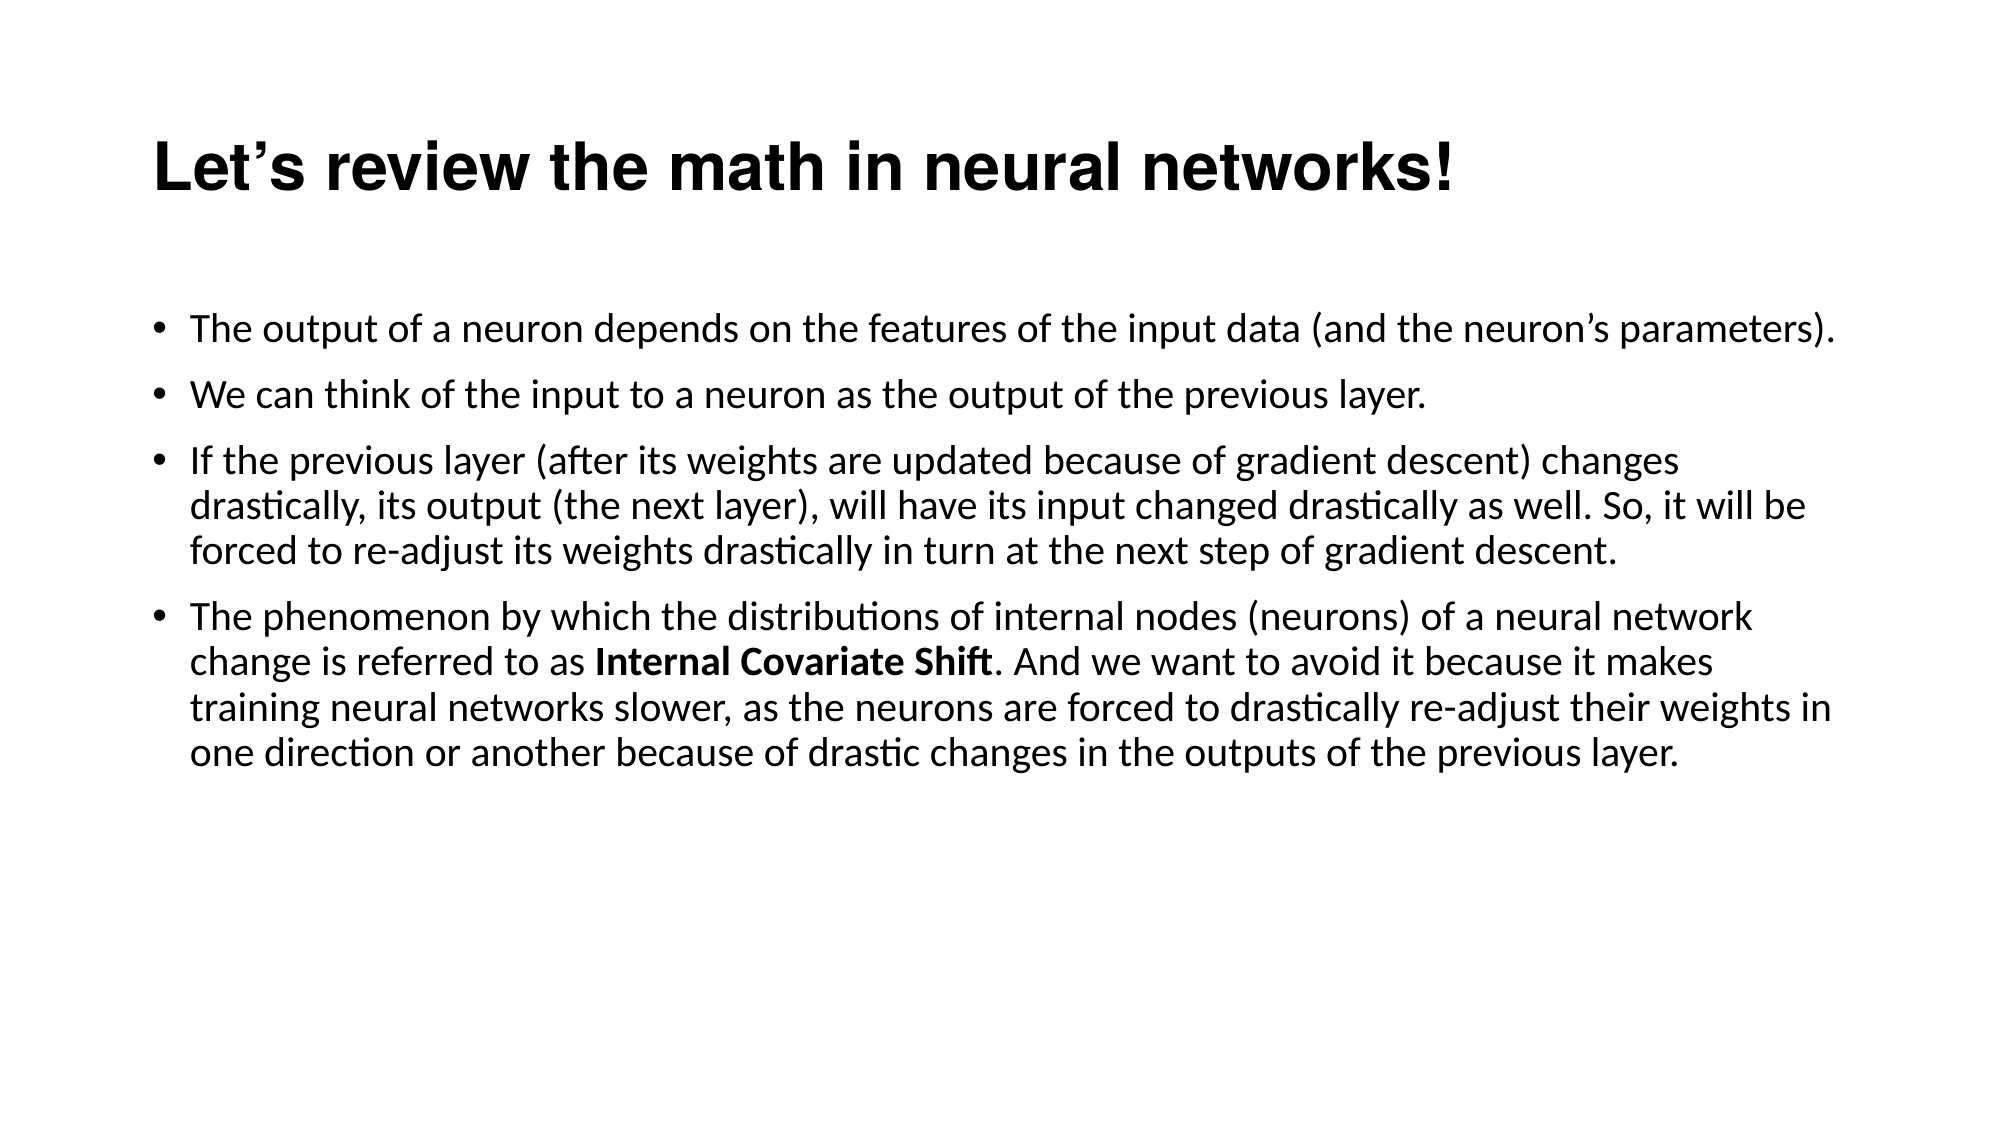

# Let’s review the math in neural networks!
The output of a neuron depends on the features of the input data (and the neuron’s parameters).
We can think of the input to a neuron as the output of the previous layer.
If the previous layer (after its weights are updated because of gradient descent) changes drastically, its output (the next layer), will have its input changed drastically as well. So, it will be forced to re-adjust its weights drastically in turn at the next step of gradient descent.
The phenomenon by which the distributions of internal nodes (neurons) of a neural network change is referred to as Internal Covariate Shift. And we want to avoid it because it makes training neural networks slower, as the neurons are forced to drastically re-adjust their weights in one direction or another because of drastic changes in the outputs of the previous layer.